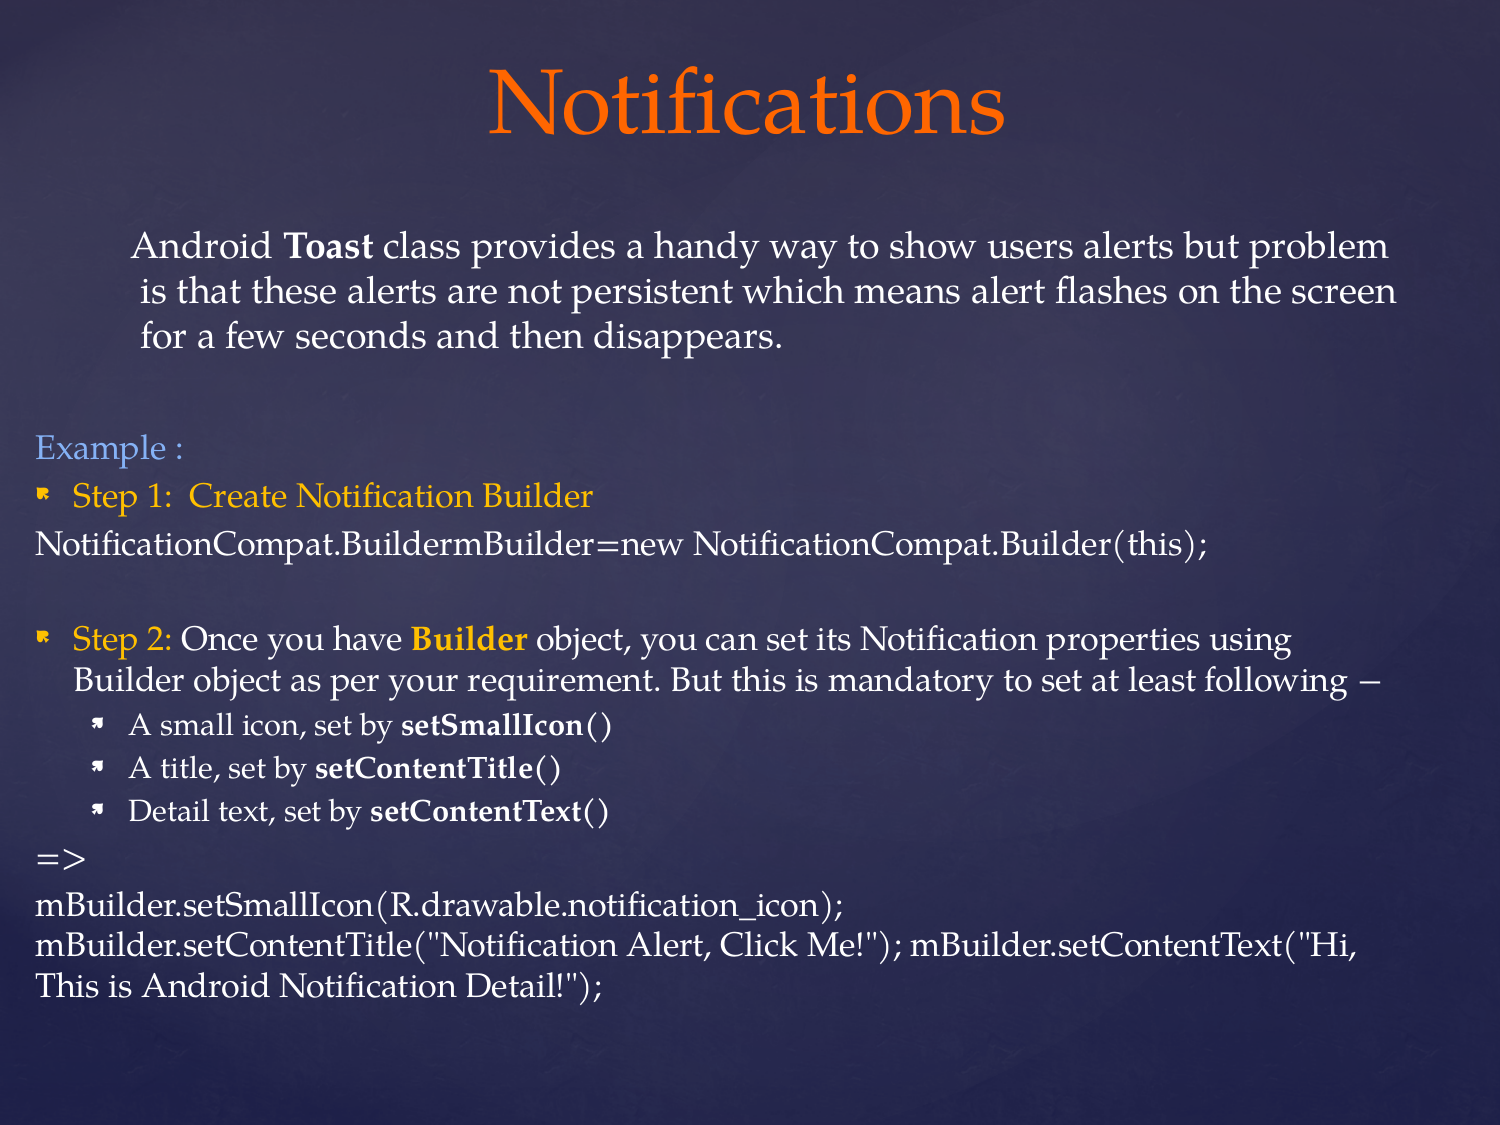

# Notifications
Android Toast class provides a handy way to show users alerts but problem
 is that these alerts are not persistent which means alert flashes on the screen
 for a few seconds and then disappears.
Example :
Step 1:  Create Notification Builder
NotificationCompat.BuildermBuilder=new NotificationCompat.Builder(this);

Step 2: Once you have Builder object, you can set its Notification properties using Builder object as per your requirement. But this is mandatory to set at least following −
A small icon, set by setSmallIcon()
A title, set by setContentTitle()
Detail text, set by setContentText()
=>
mBuilder.setSmallIcon(R.drawable.notification_icon); mBuilder.setContentTitle("Notification Alert, Click Me!"); mBuilder.setContentText("Hi, This is Android Notification Detail!");